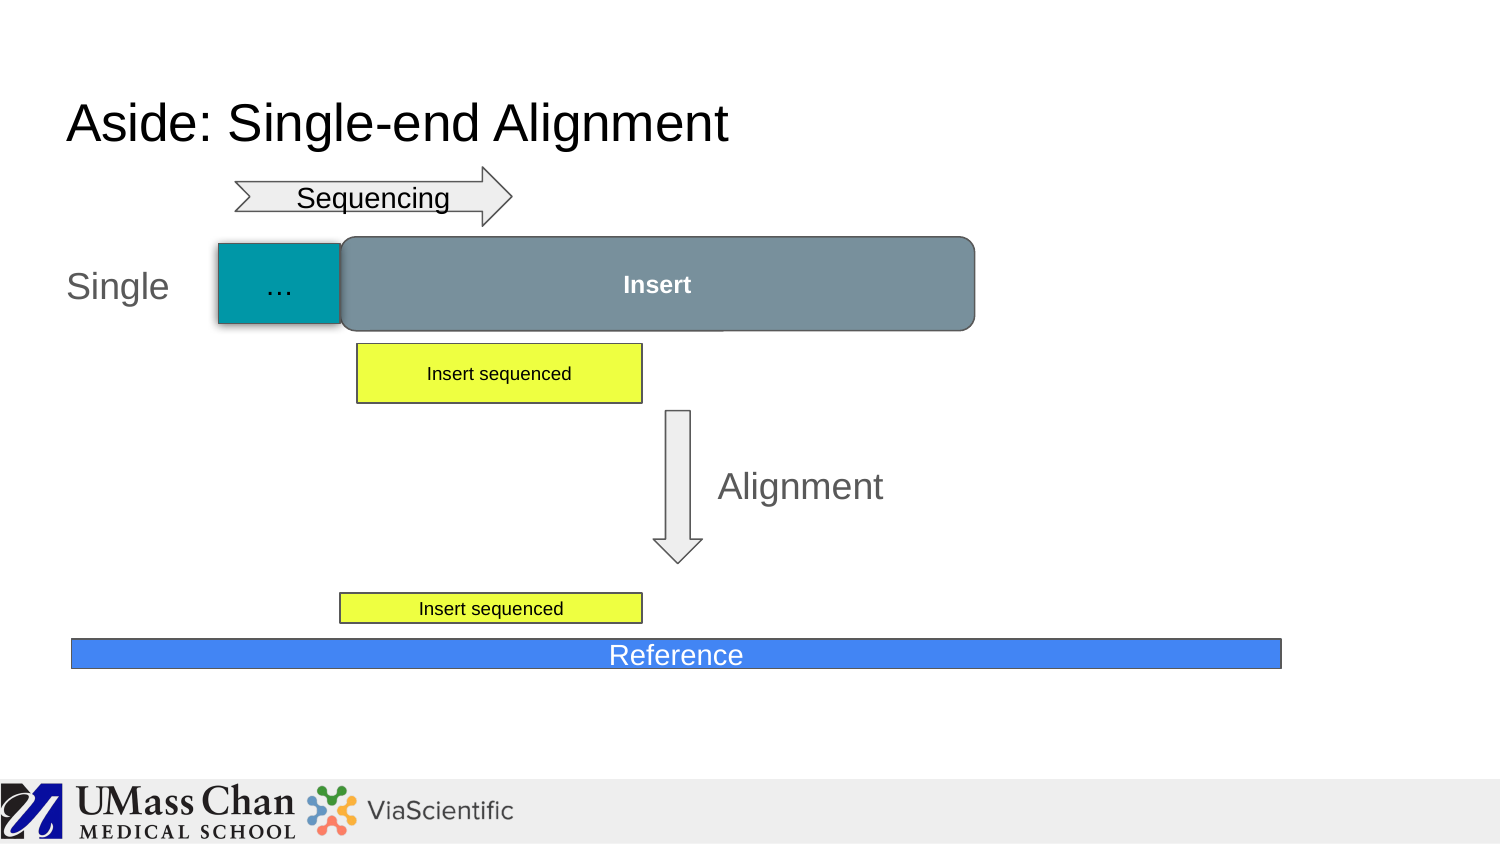

# Aside: Single-end Alignment
Sequencing
Insert
…
Single
Insert sequenced

Alignment
Insert sequenced
Reference